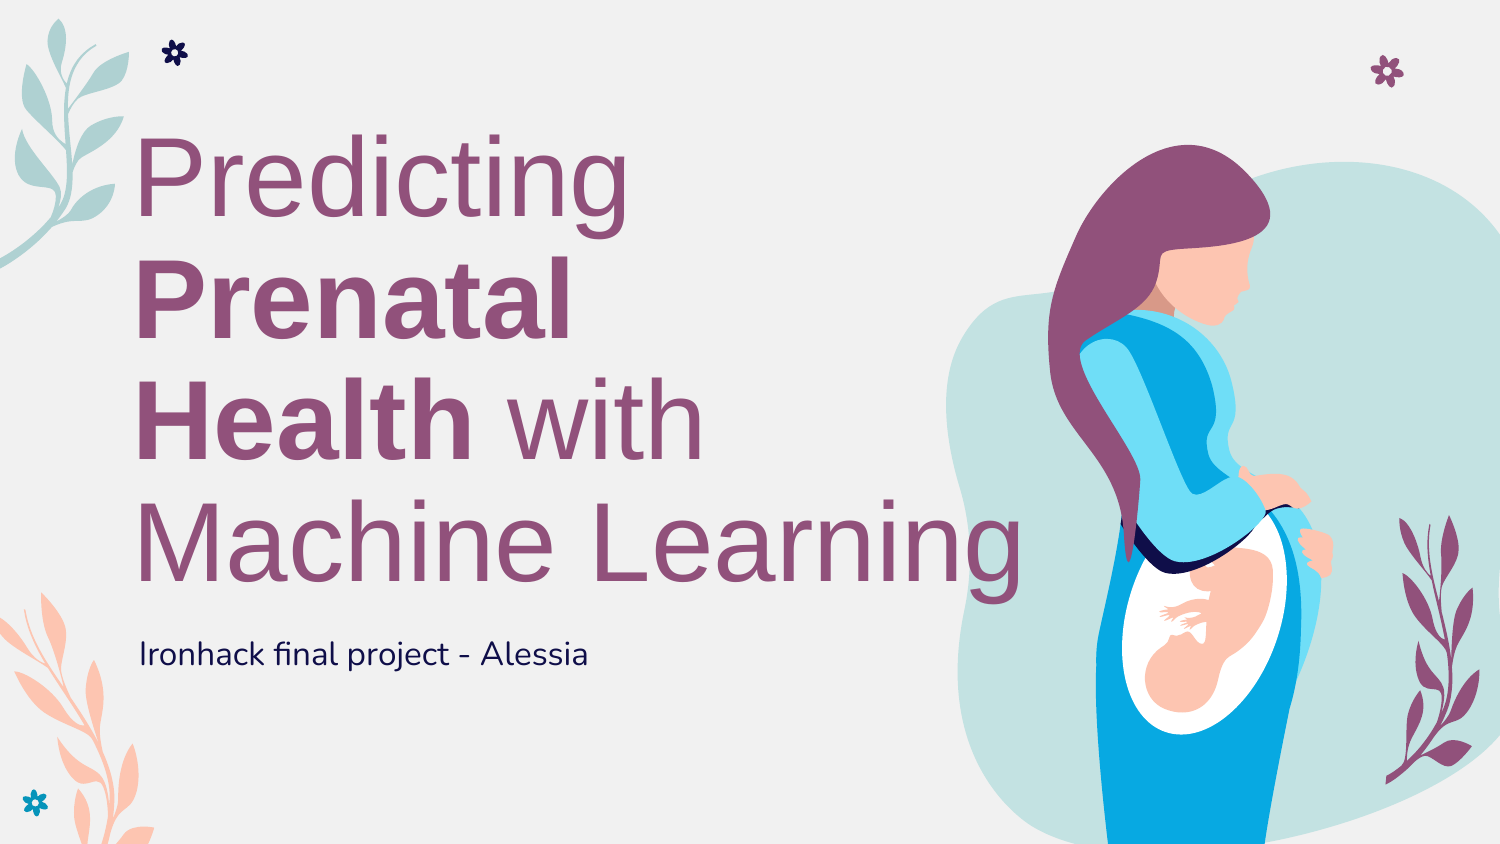

# Predicting Prenatal Health with Machine Learning

Ironhack final project - Alessia